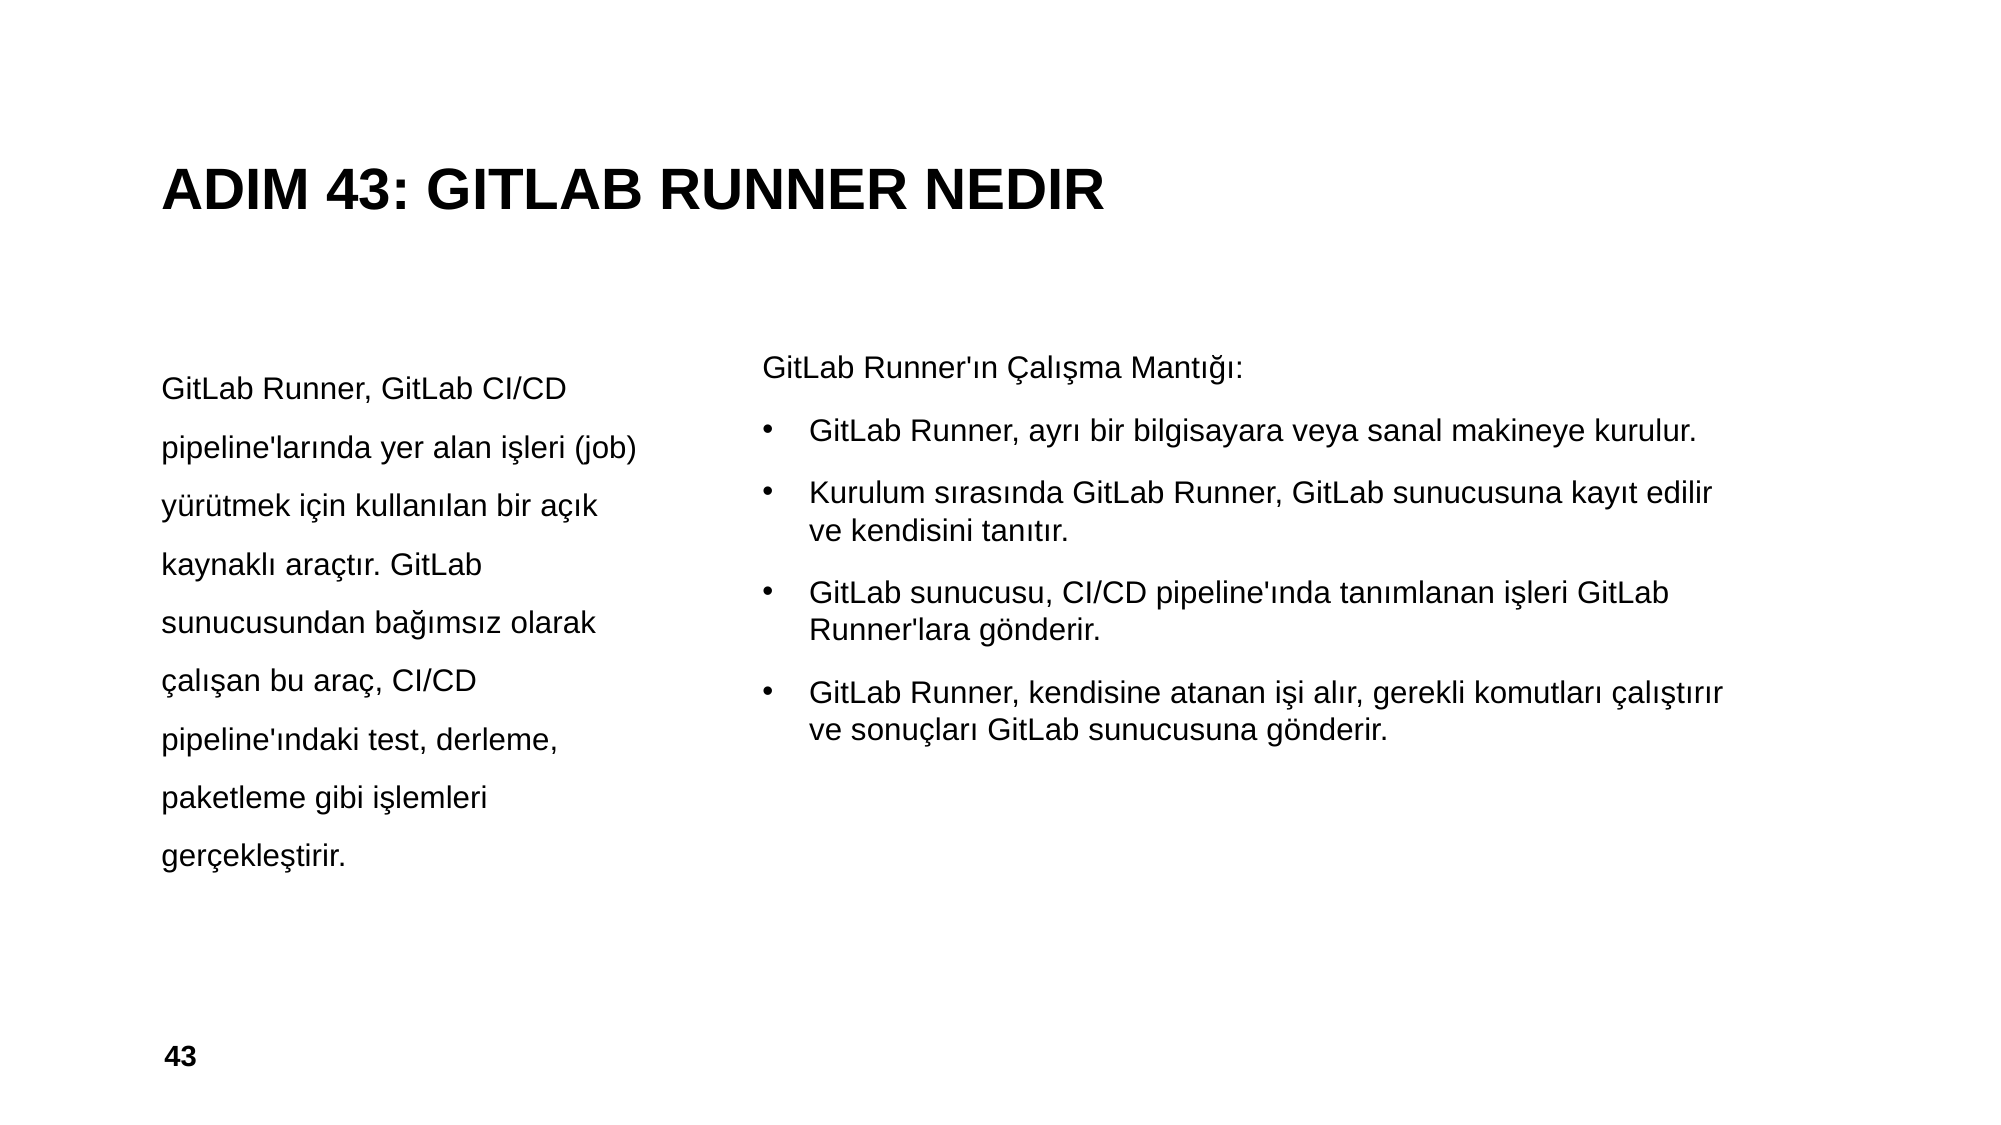

# Adım 43: gıtlab runner nedır
GitLab Runner, GitLab CI/CD pipeline'larında yer alan işleri (job) yürütmek için kullanılan bir açık kaynaklı araçtır. GitLab sunucusundan bağımsız olarak çalışan bu araç, CI/CD pipeline'ındaki test, derleme, paketleme gibi işlemleri gerçekleştirir.
GitLab Runner'ın Çalışma Mantığı:
GitLab Runner, ayrı bir bilgisayara veya sanal makineye kurulur.
Kurulum sırasında GitLab Runner, GitLab sunucusuna kayıt edilir ve kendisini tanıtır.
GitLab sunucusu, CI/CD pipeline'ında tanımlanan işleri GitLab Runner'lara gönderir.
GitLab Runner, kendisine atanan işi alır, gerekli komutları çalıştırır ve sonuçları GitLab sunucusuna gönderir.

43